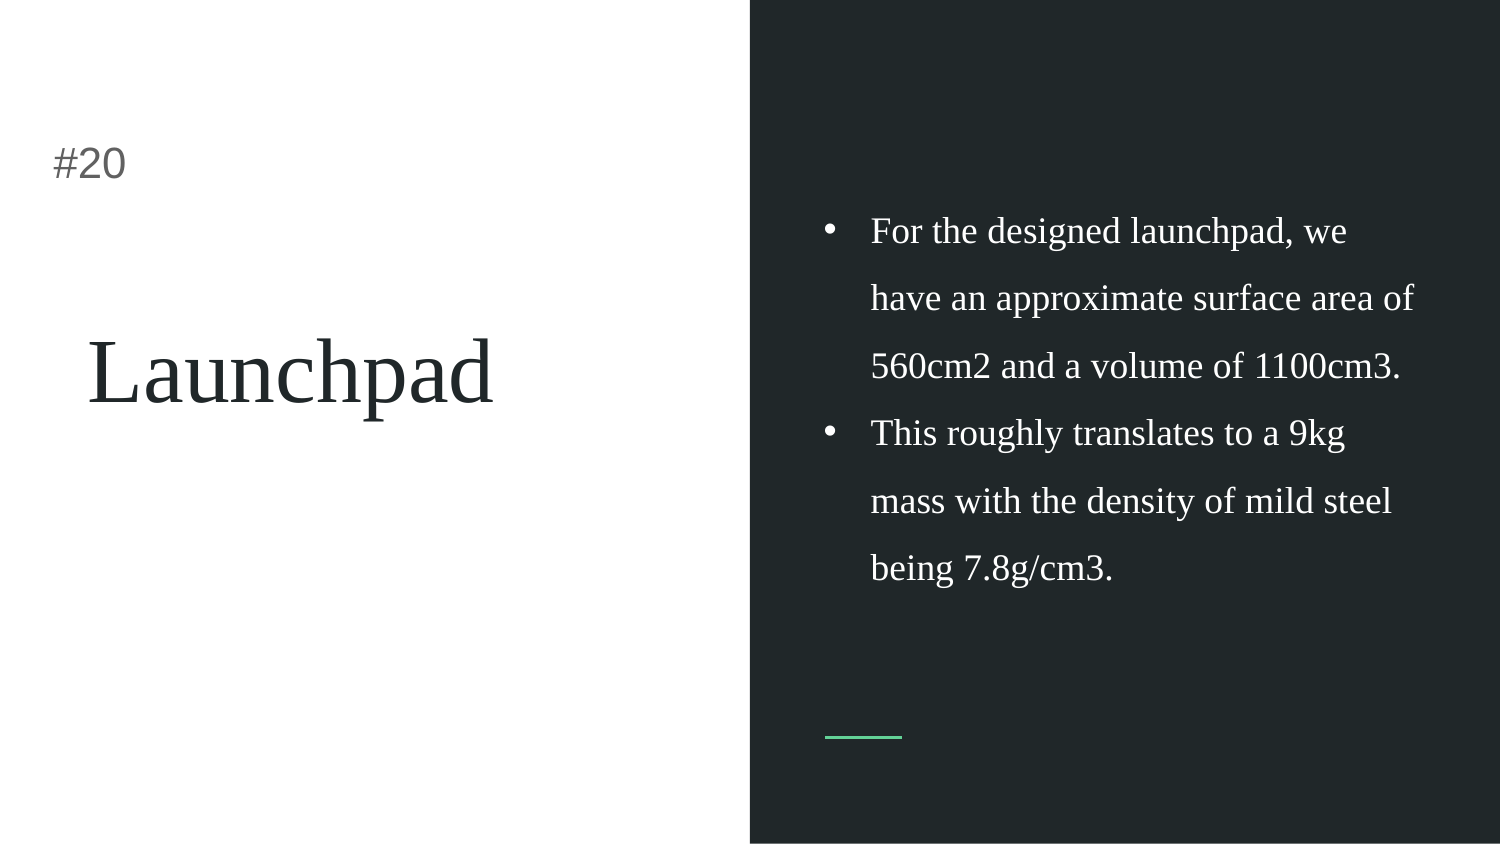

#20
For the designed launchpad, we have an approximate surface area of  560cm2 and a volume of 1100cm3.
This roughly translates to a 9kg mass with the density of mild steel being 7.8g/cm3.

# Launchpad